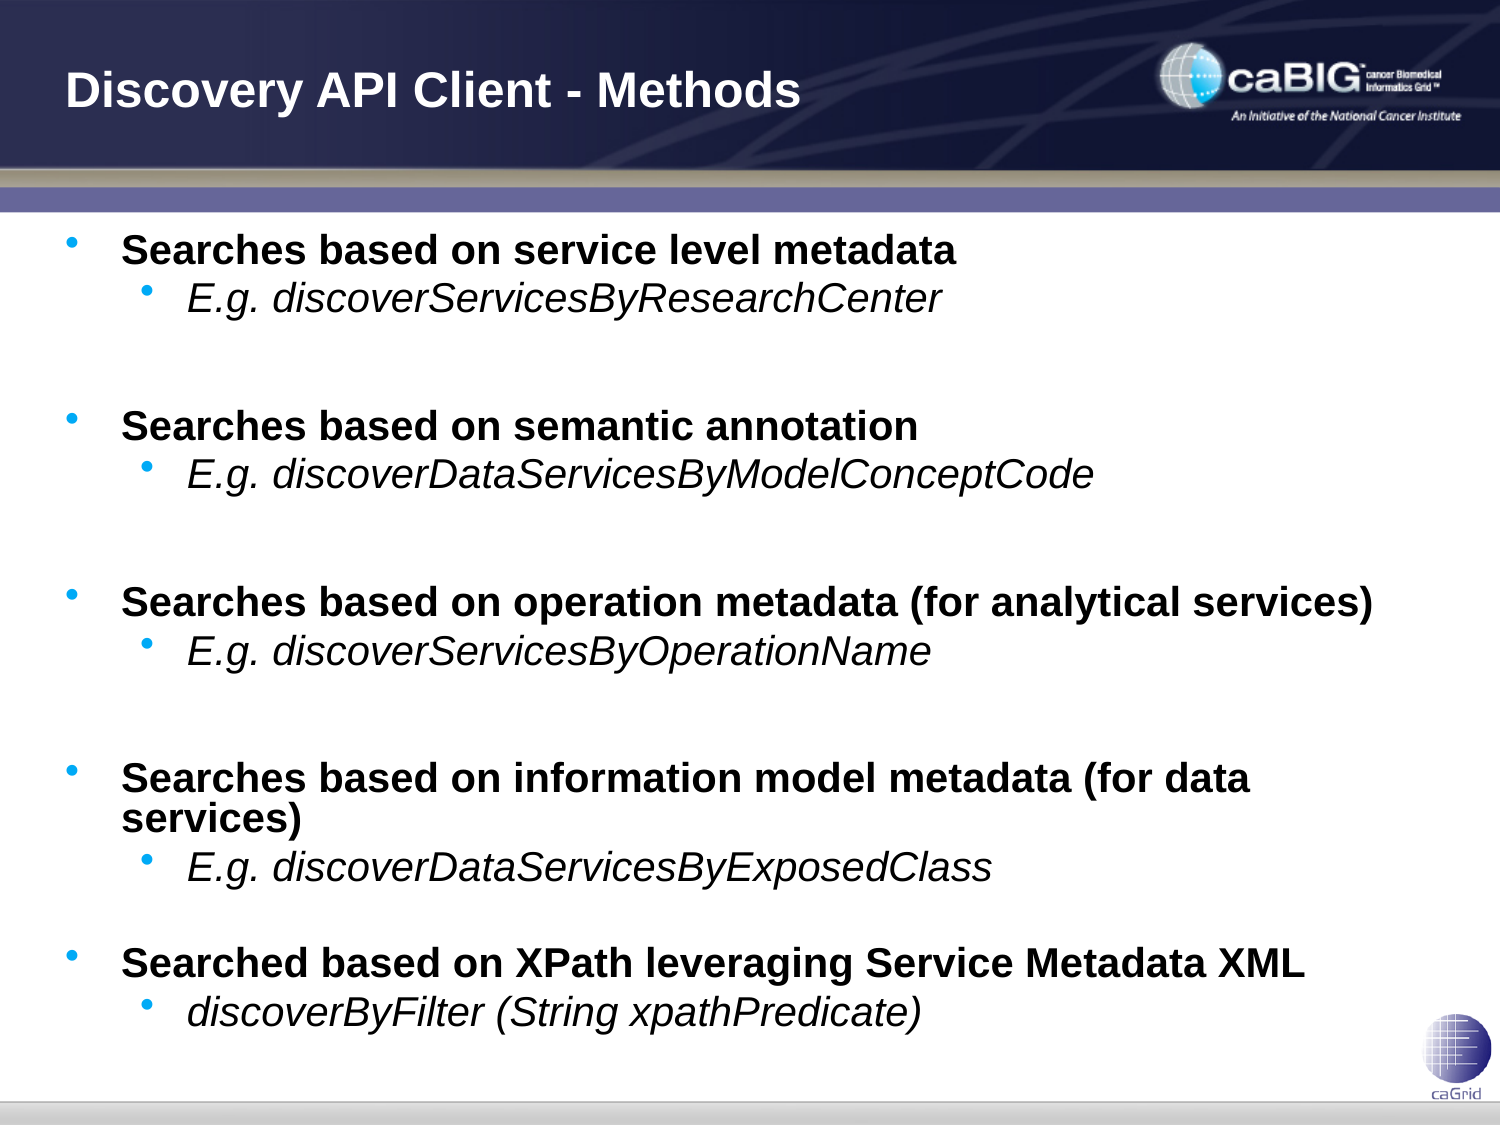

# Discovery API Client - Methods
Searches based on service level metadata
E.g. discoverServicesByResearchCenter

Searches based on semantic annotation
E.g. discoverDataServicesByModelConceptCode

Searches based on operation metadata (for analytical services)
E.g. discoverServicesByOperationName

Searches based on information model metadata (for data services)
E.g. discoverDataServicesByExposedClass

Searched based on XPath leveraging Service Metadata XML
discoverByFilter (String xpathPredicate)